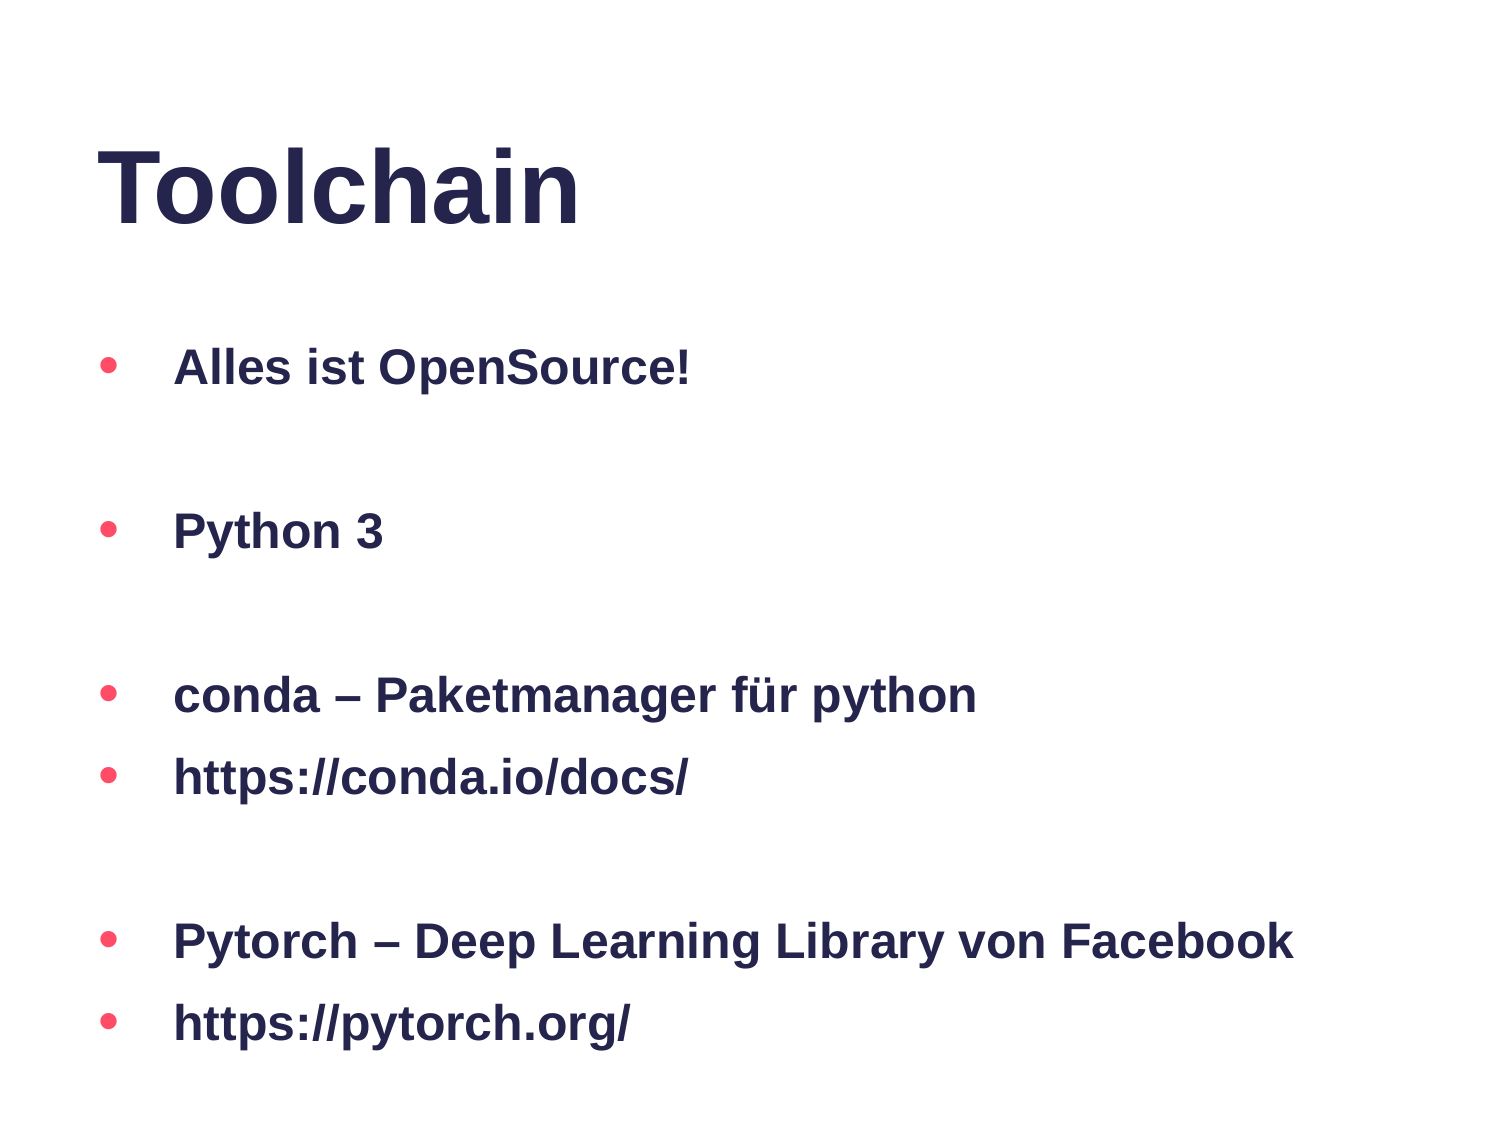

# Toolchain
Alles ist OpenSource!

Python 3

conda – Paketmanager für python
https://conda.io/docs/

Pytorch – Deep Learning Library von Facebook
https://pytorch.org/